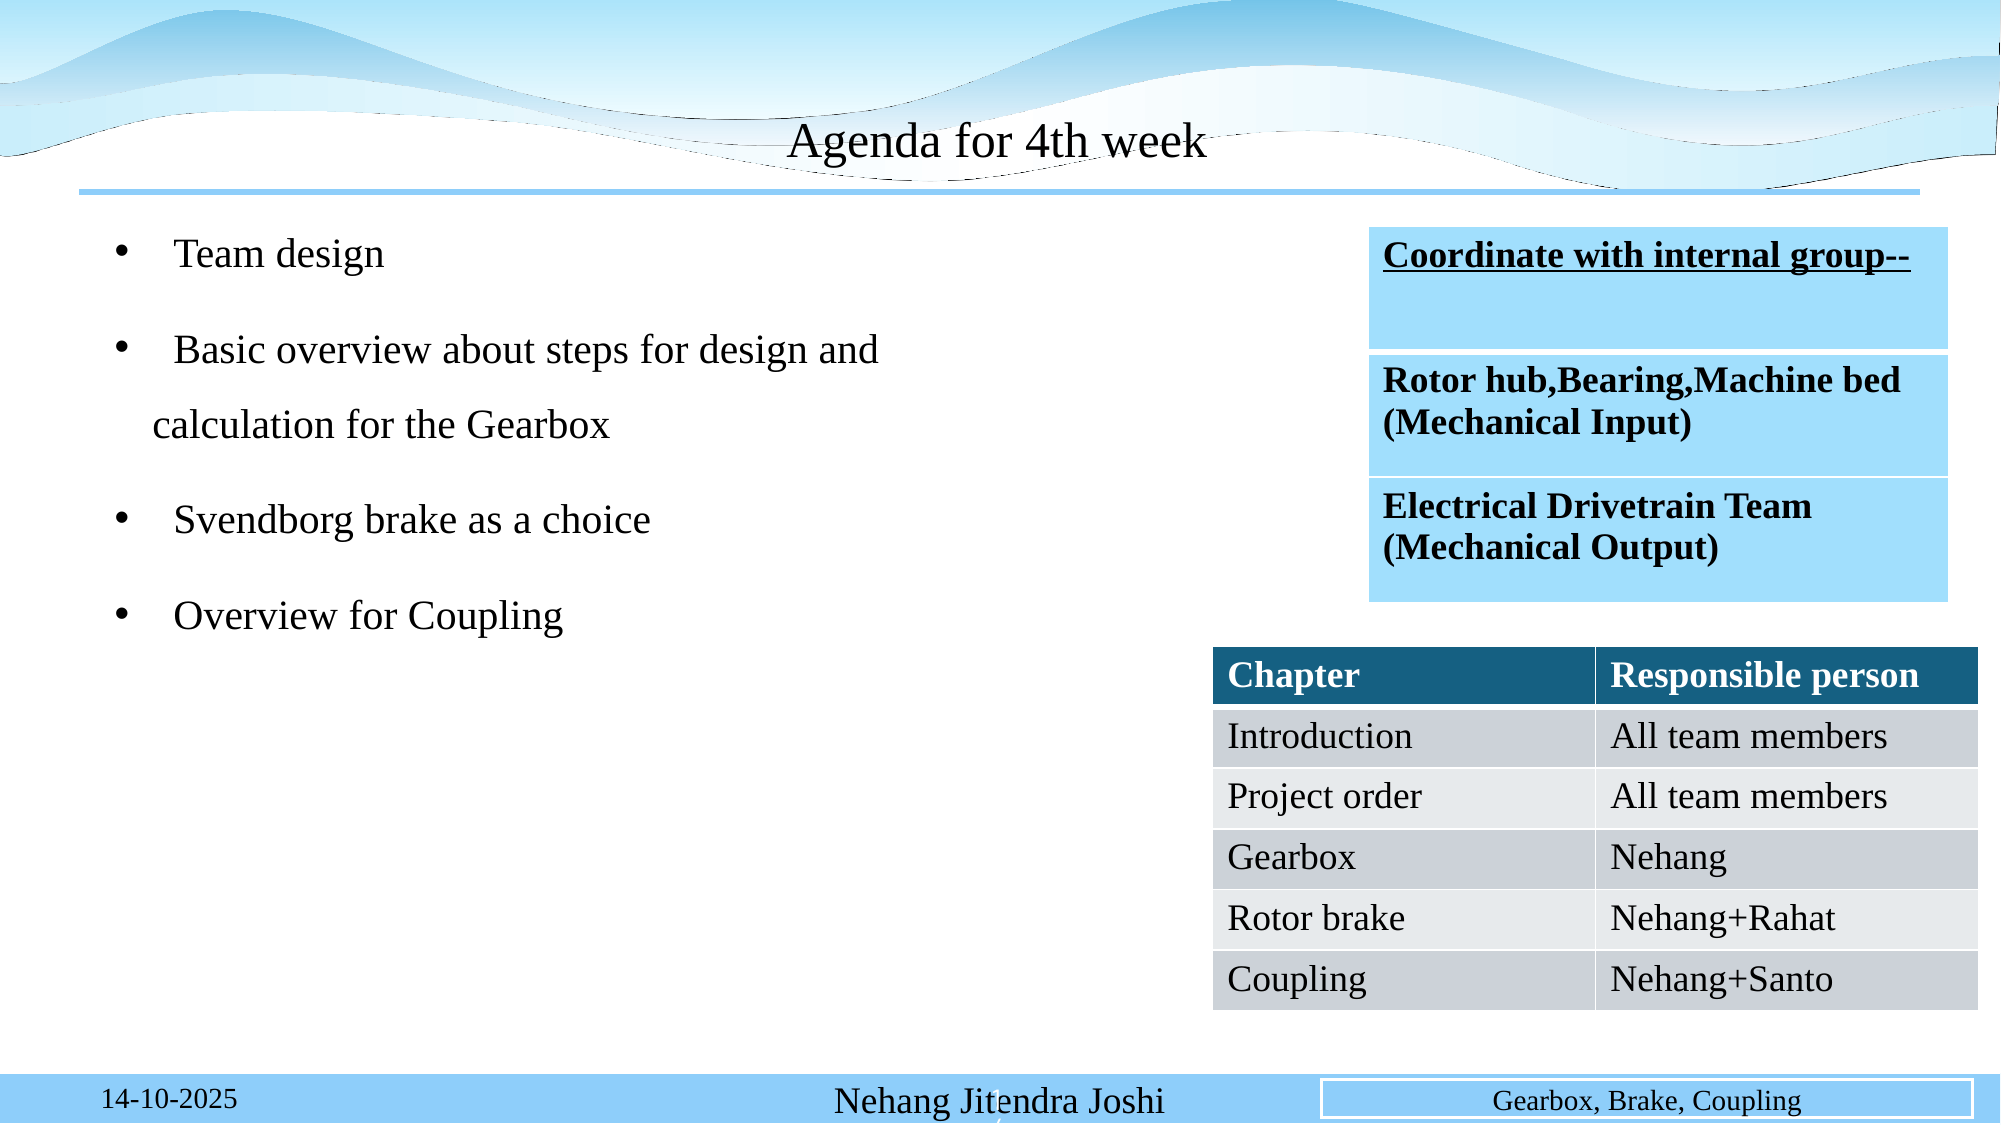

# Agenda for 4th week
  Team design
  Basic overview about steps for design and calculation for the Gearbox
  Svendborg brake as a choice
  Overview for Coupling

| Coordinate with internal group-- |
| --- |
| Rotor hub,Bearing,Machine bed  (Mechanical Input) |
| Electrical Drivetrain Team (Mechanical Output) |
| Chapter | Responsible person |
| --- | --- |
| Introduction | All team members |
| Project order | All team members |
| Gearbox | Nehang |
| Rotor brake | Nehang+Rahat |
| Coupling | Nehang+Santo |
140
14-10-2025
Nehang Jitendra Joshi
Gearbox, Brake, Coupling